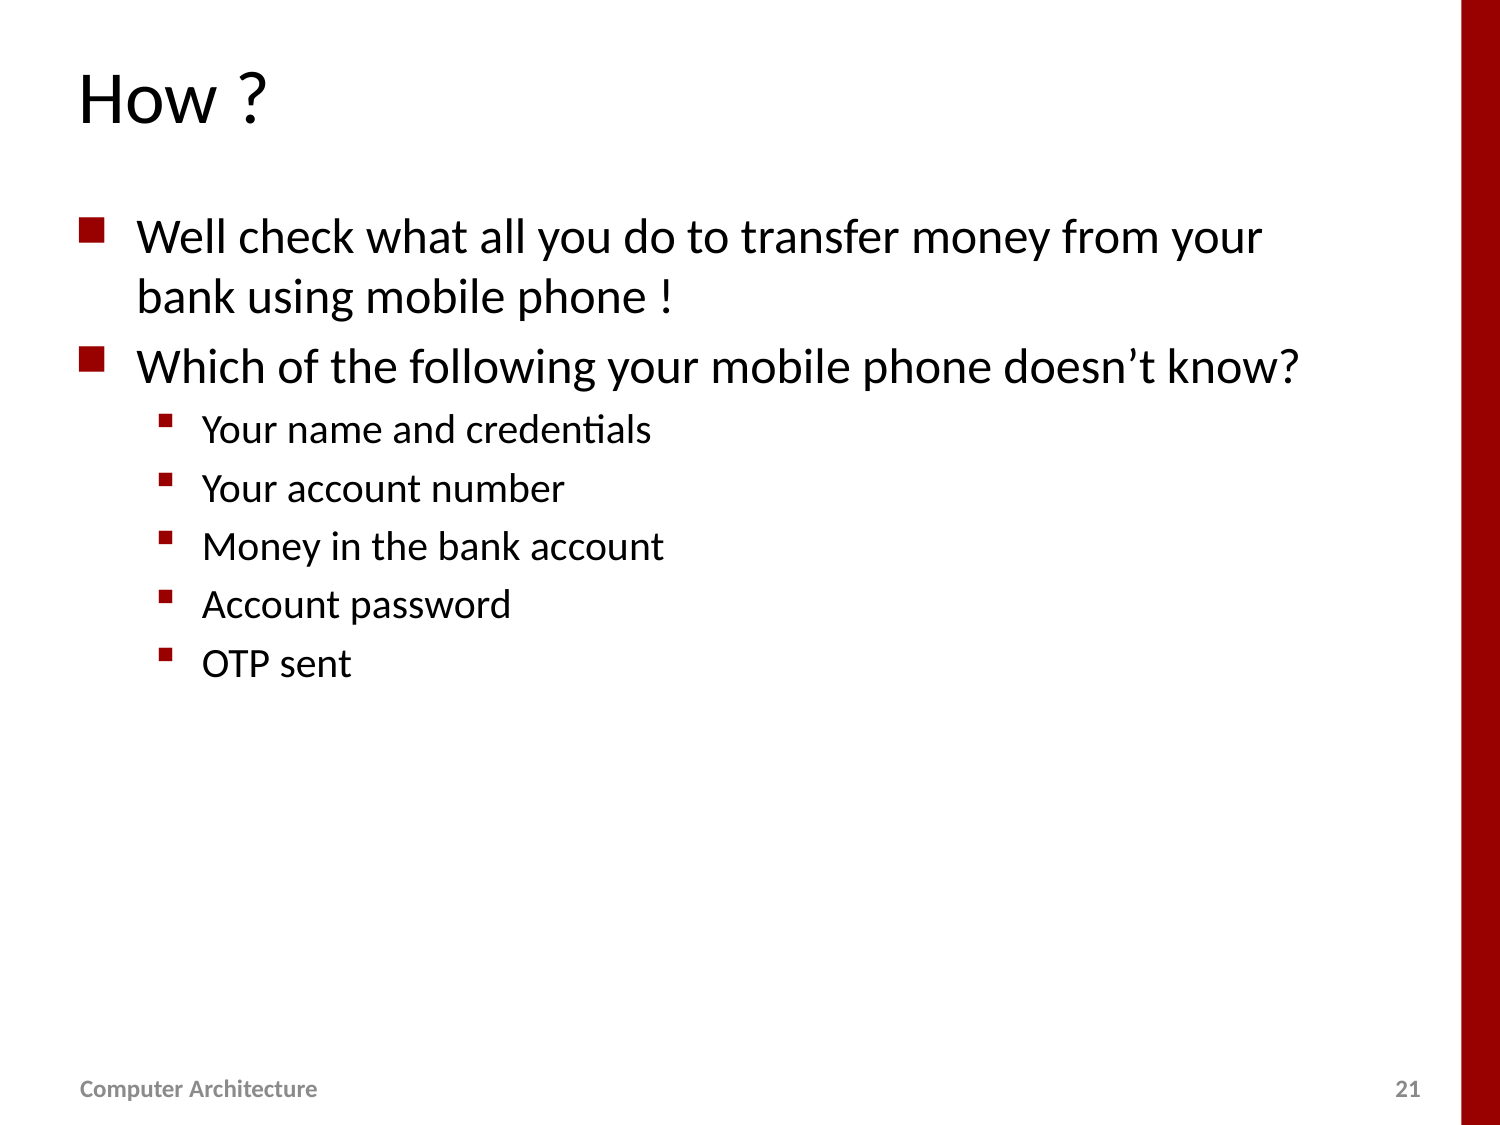

# How ?
Well check what all you do to transfer money from your bank using mobile phone !
Which of the following your mobile phone doesn’t know?
Your name and credentials
Your account number
Money in the bank account
Account password
OTP sent
Computer Architecture